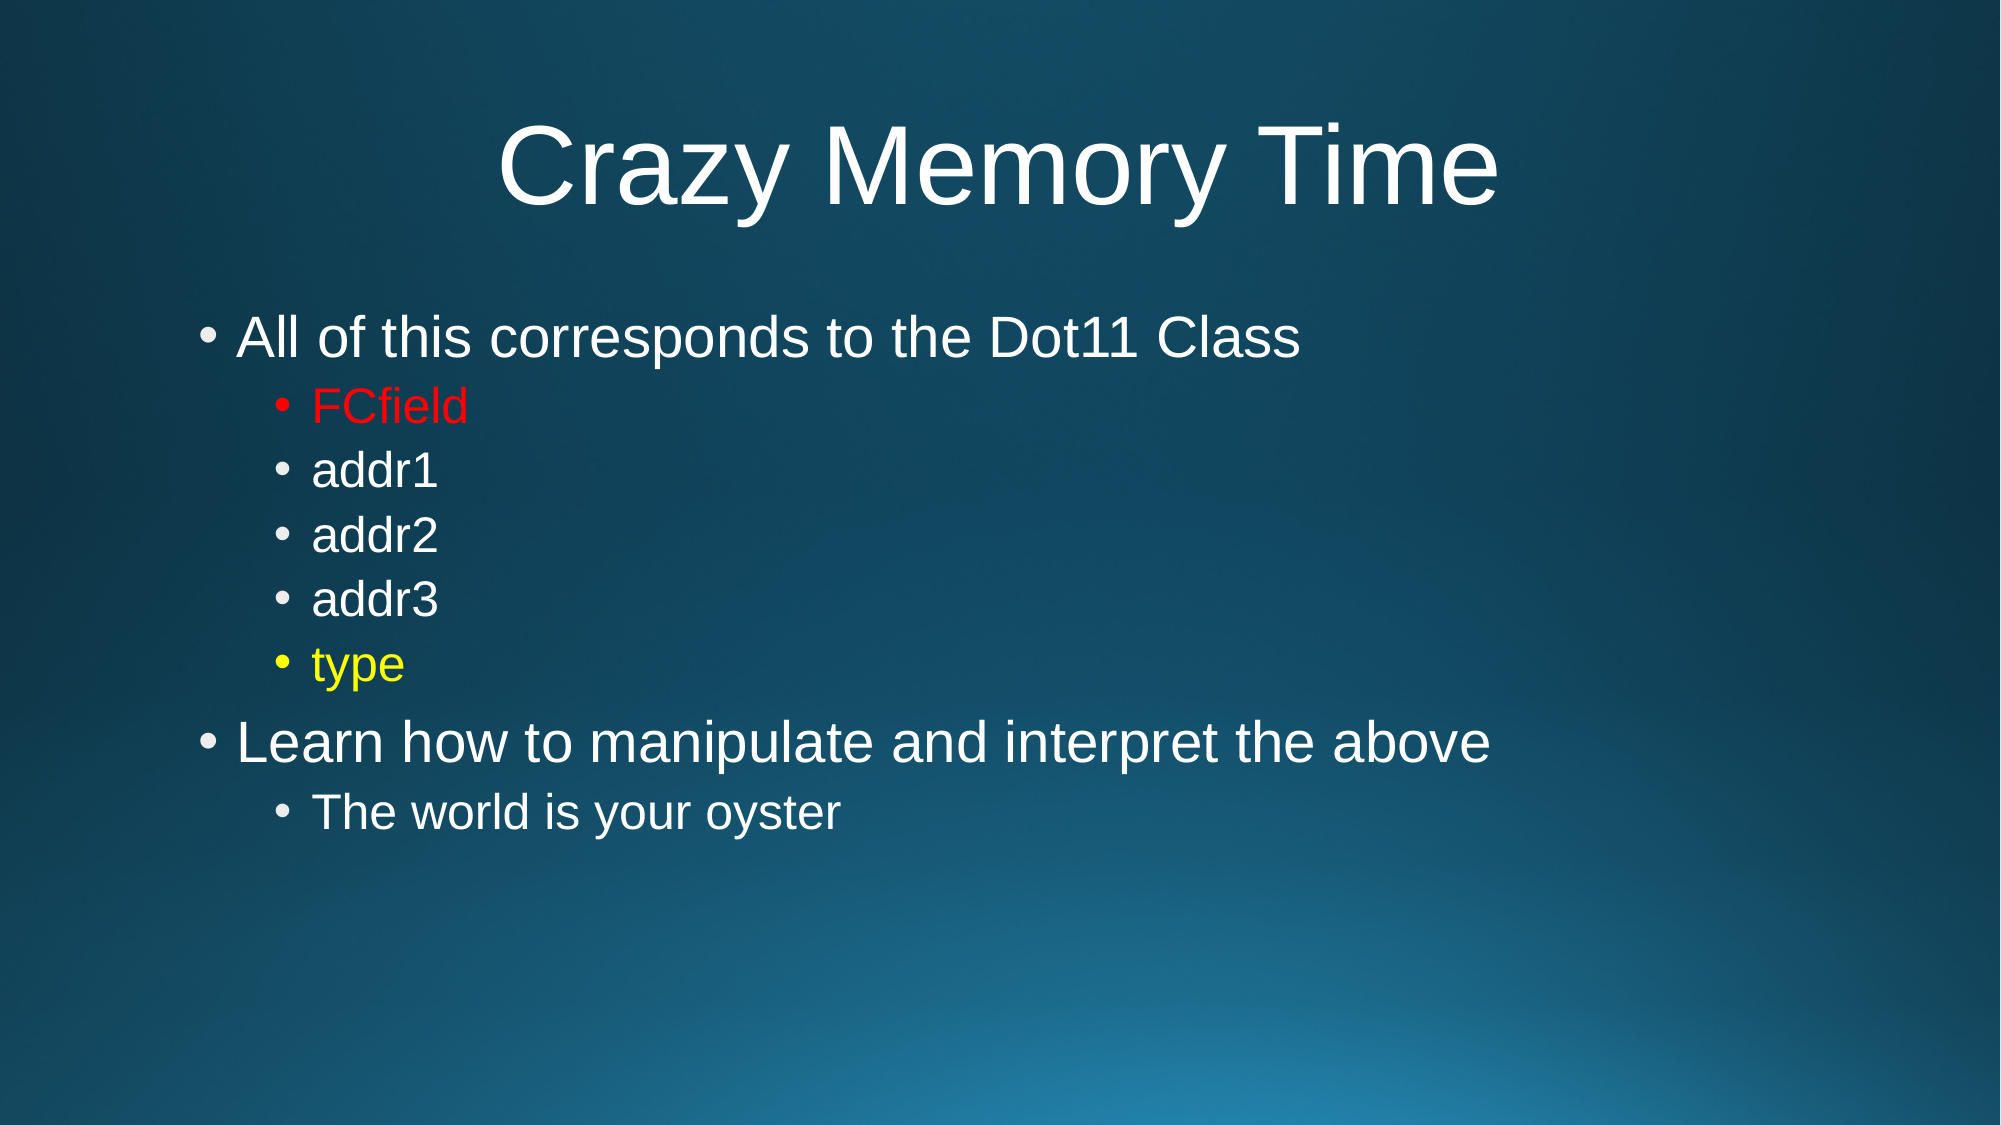

# Crazy Memory Time
All of this corresponds to the Dot11 Class
FCfield
addr1
addr2
addr3
type
Learn how to manipulate and interpret the above
The world is your oyster